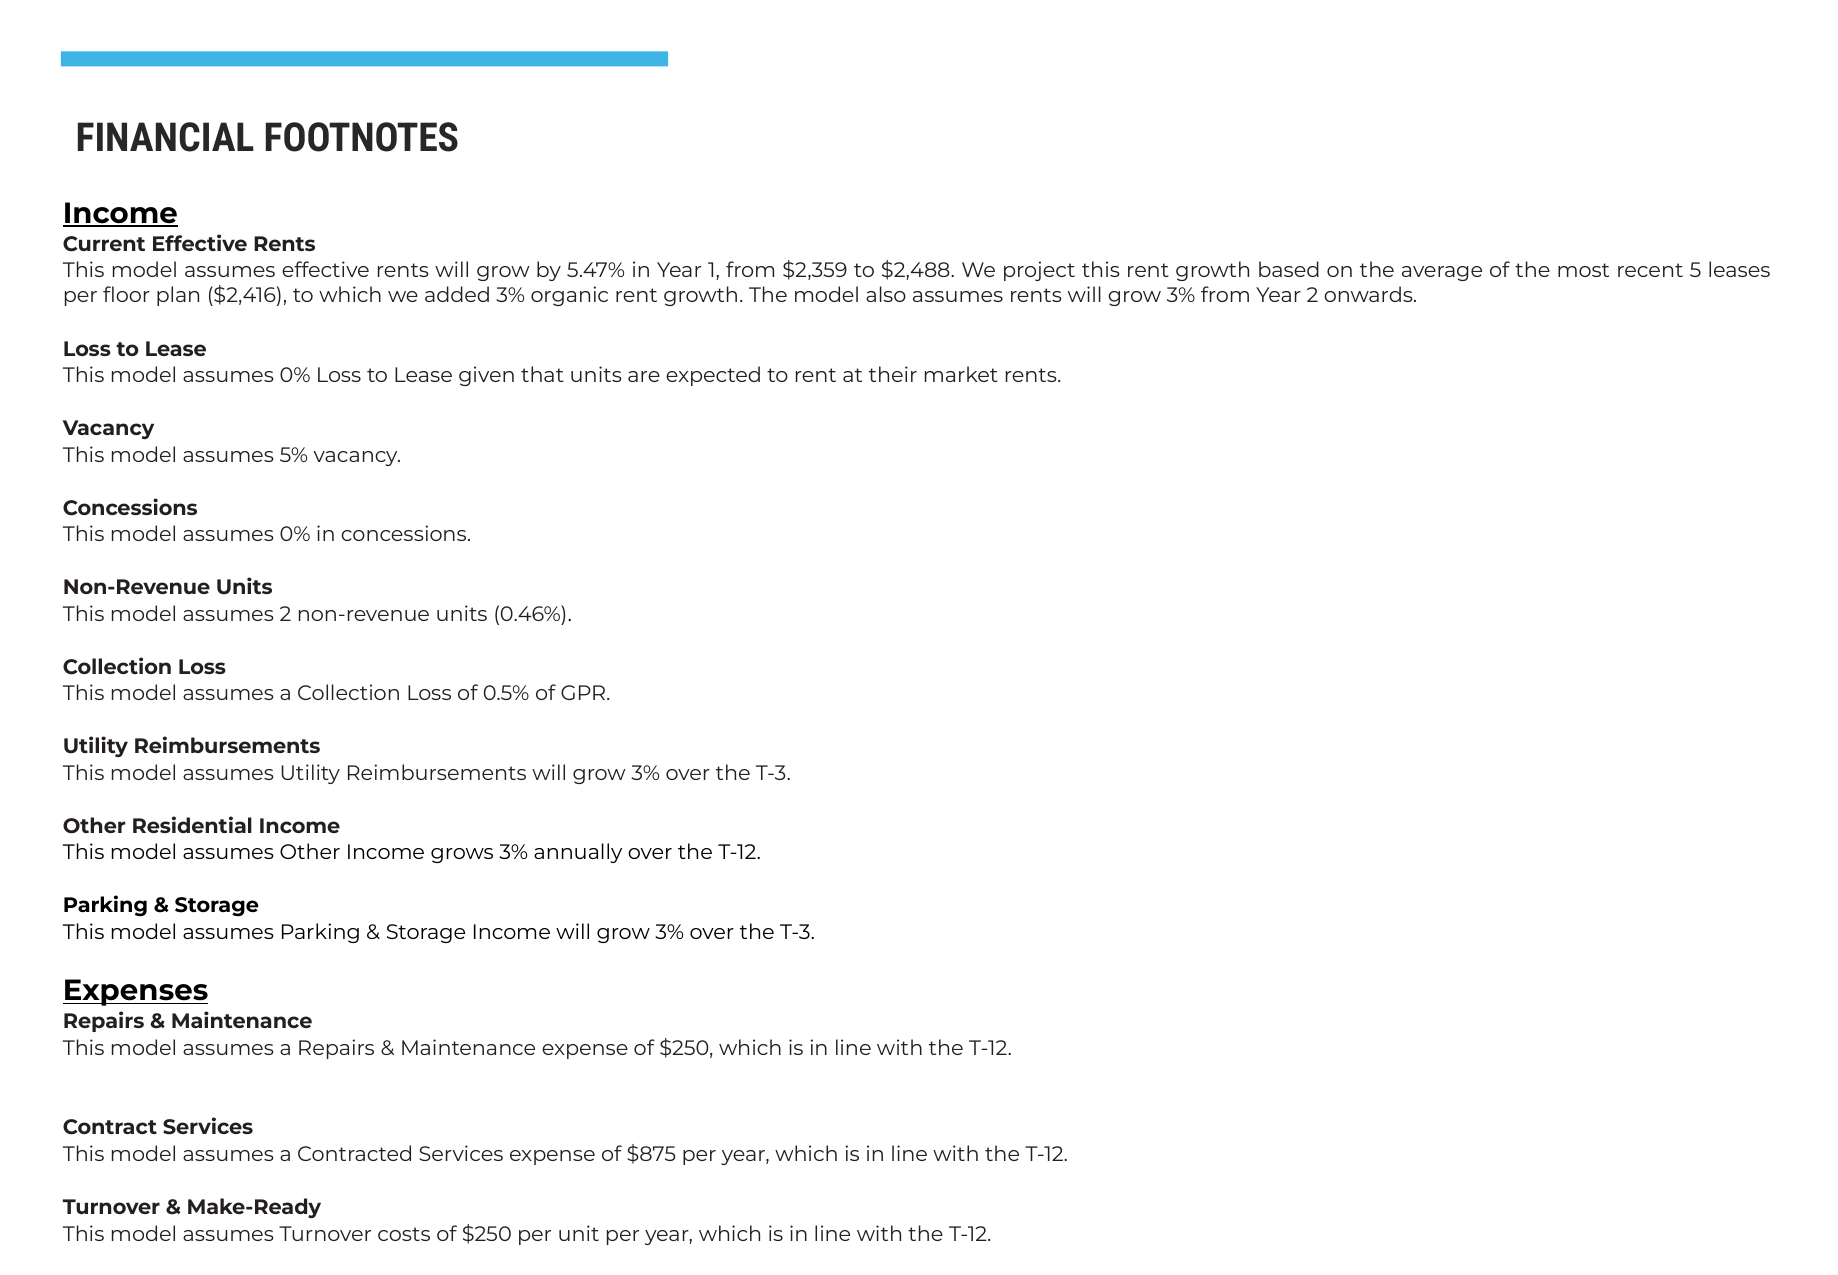

FINANCIAL FOOTNOTES
Income
Current Effective Rents
This model assumes effective rents will grow by 5.47% in Year 1, from $2,359 to $2,488. We project this rent growth based on the average of the most recent 5 leases per floor plan ($2,416), to which we added 3% organic rent growth. The model also assumes rents will grow 3% from Year 2 onwards.

Loss to Lease
This model assumes 0% Loss to Lease given that units are expected to rent at their market rents.

Vacancy
This model assumes 5% vacancy.

Concessions
This model assumes 0% in concessions.

Non-Revenue Units
This model assumes 2 non-revenue units (0.46%).

Collection Loss
This model assumes a Collection Loss of 0.5% of GPR.

Utility Reimbursements
This model assumes Utility Reimbursements will grow 3% over the T-3.

Other Residential Income
This model assumes Other Income grows 3% annually over the T-12.

Parking & Storage
This model assumes Parking & Storage Income will grow 3% over the T-3.

Expenses
Repairs & Maintenance
This model assumes a Repairs & Maintenance expense of $250, which is in line with the T-12.

Contract Services
This model assumes a Contracted Services expense of $875 per year, which is in line with the T-12.

Turnover & Make-Ready
This model assumes Turnover costs of $250 per unit per year, which is in line with the T-12.

Personnel
This model projects a Payroll expense of $1,600 per unit per year, which is in line with the T-12.

Marketing & Advertising
This model assumes a Marketing & Advertising expense of $225 per unit per year, which is in line with the T-12.

General & Administrative
This model projects a General & Administrative expense of $450 per unit per year, which is in line with the T-12.

Utilities
This model project a Utilities expense of $900 per unit per year, which is in line with the T-12.

Insurance
This model assumes an Insurance expense of $1,900 per unit per year, which is in line with the T-1, and recent insurance rates in South Florida.

Real Estate Taxes
This model reassessed Real Estate Taxes at 80% of the price. In addition, a 4% early payment discount was applied.

Management Fee
This model projects a Management Fee of 3.00% of Effective Gross Income.

Replacement Reserves
This model assumes a Replacement Reserves expense of $250 per unit per year.